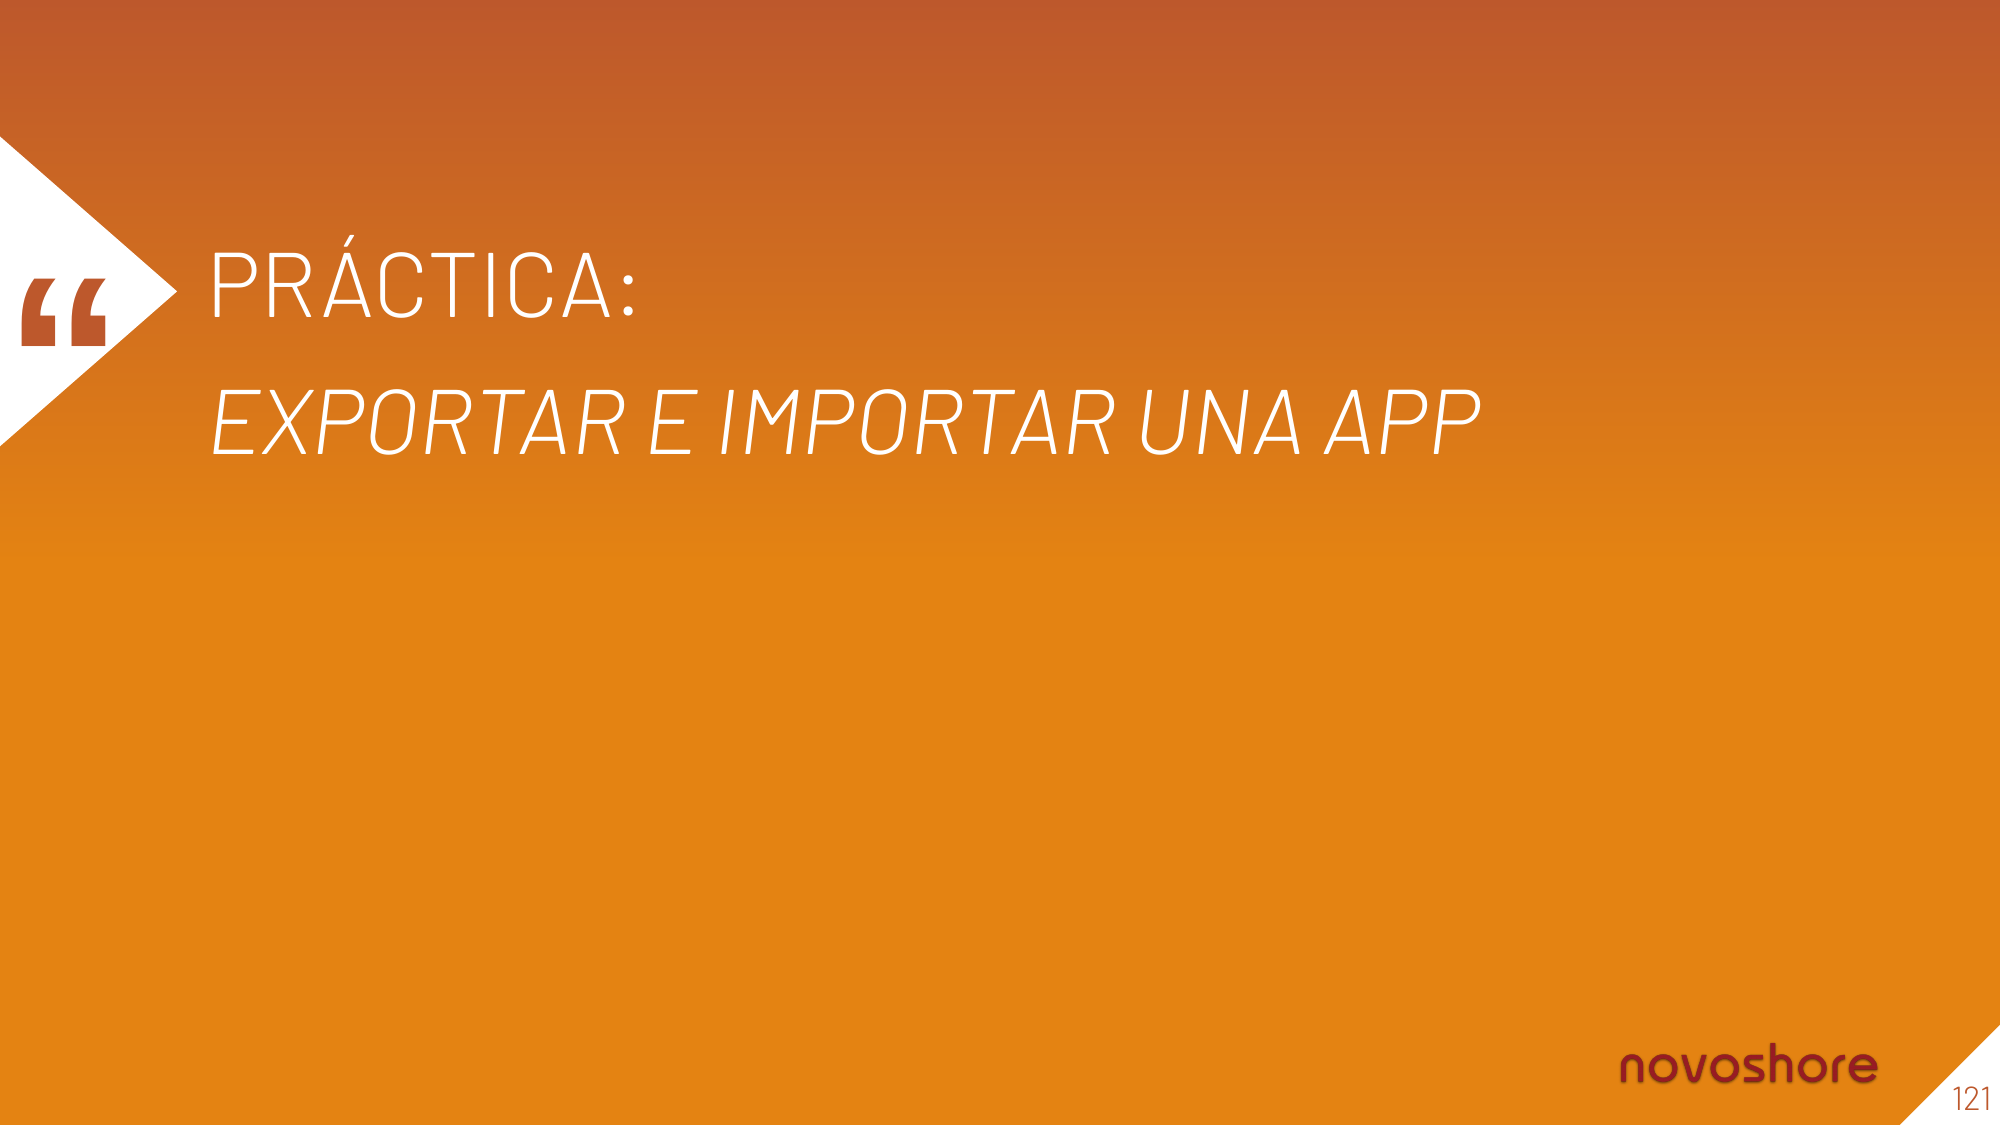

PRÁCTICA:
EXPORTAR E IMPORTAR UNA APP
121